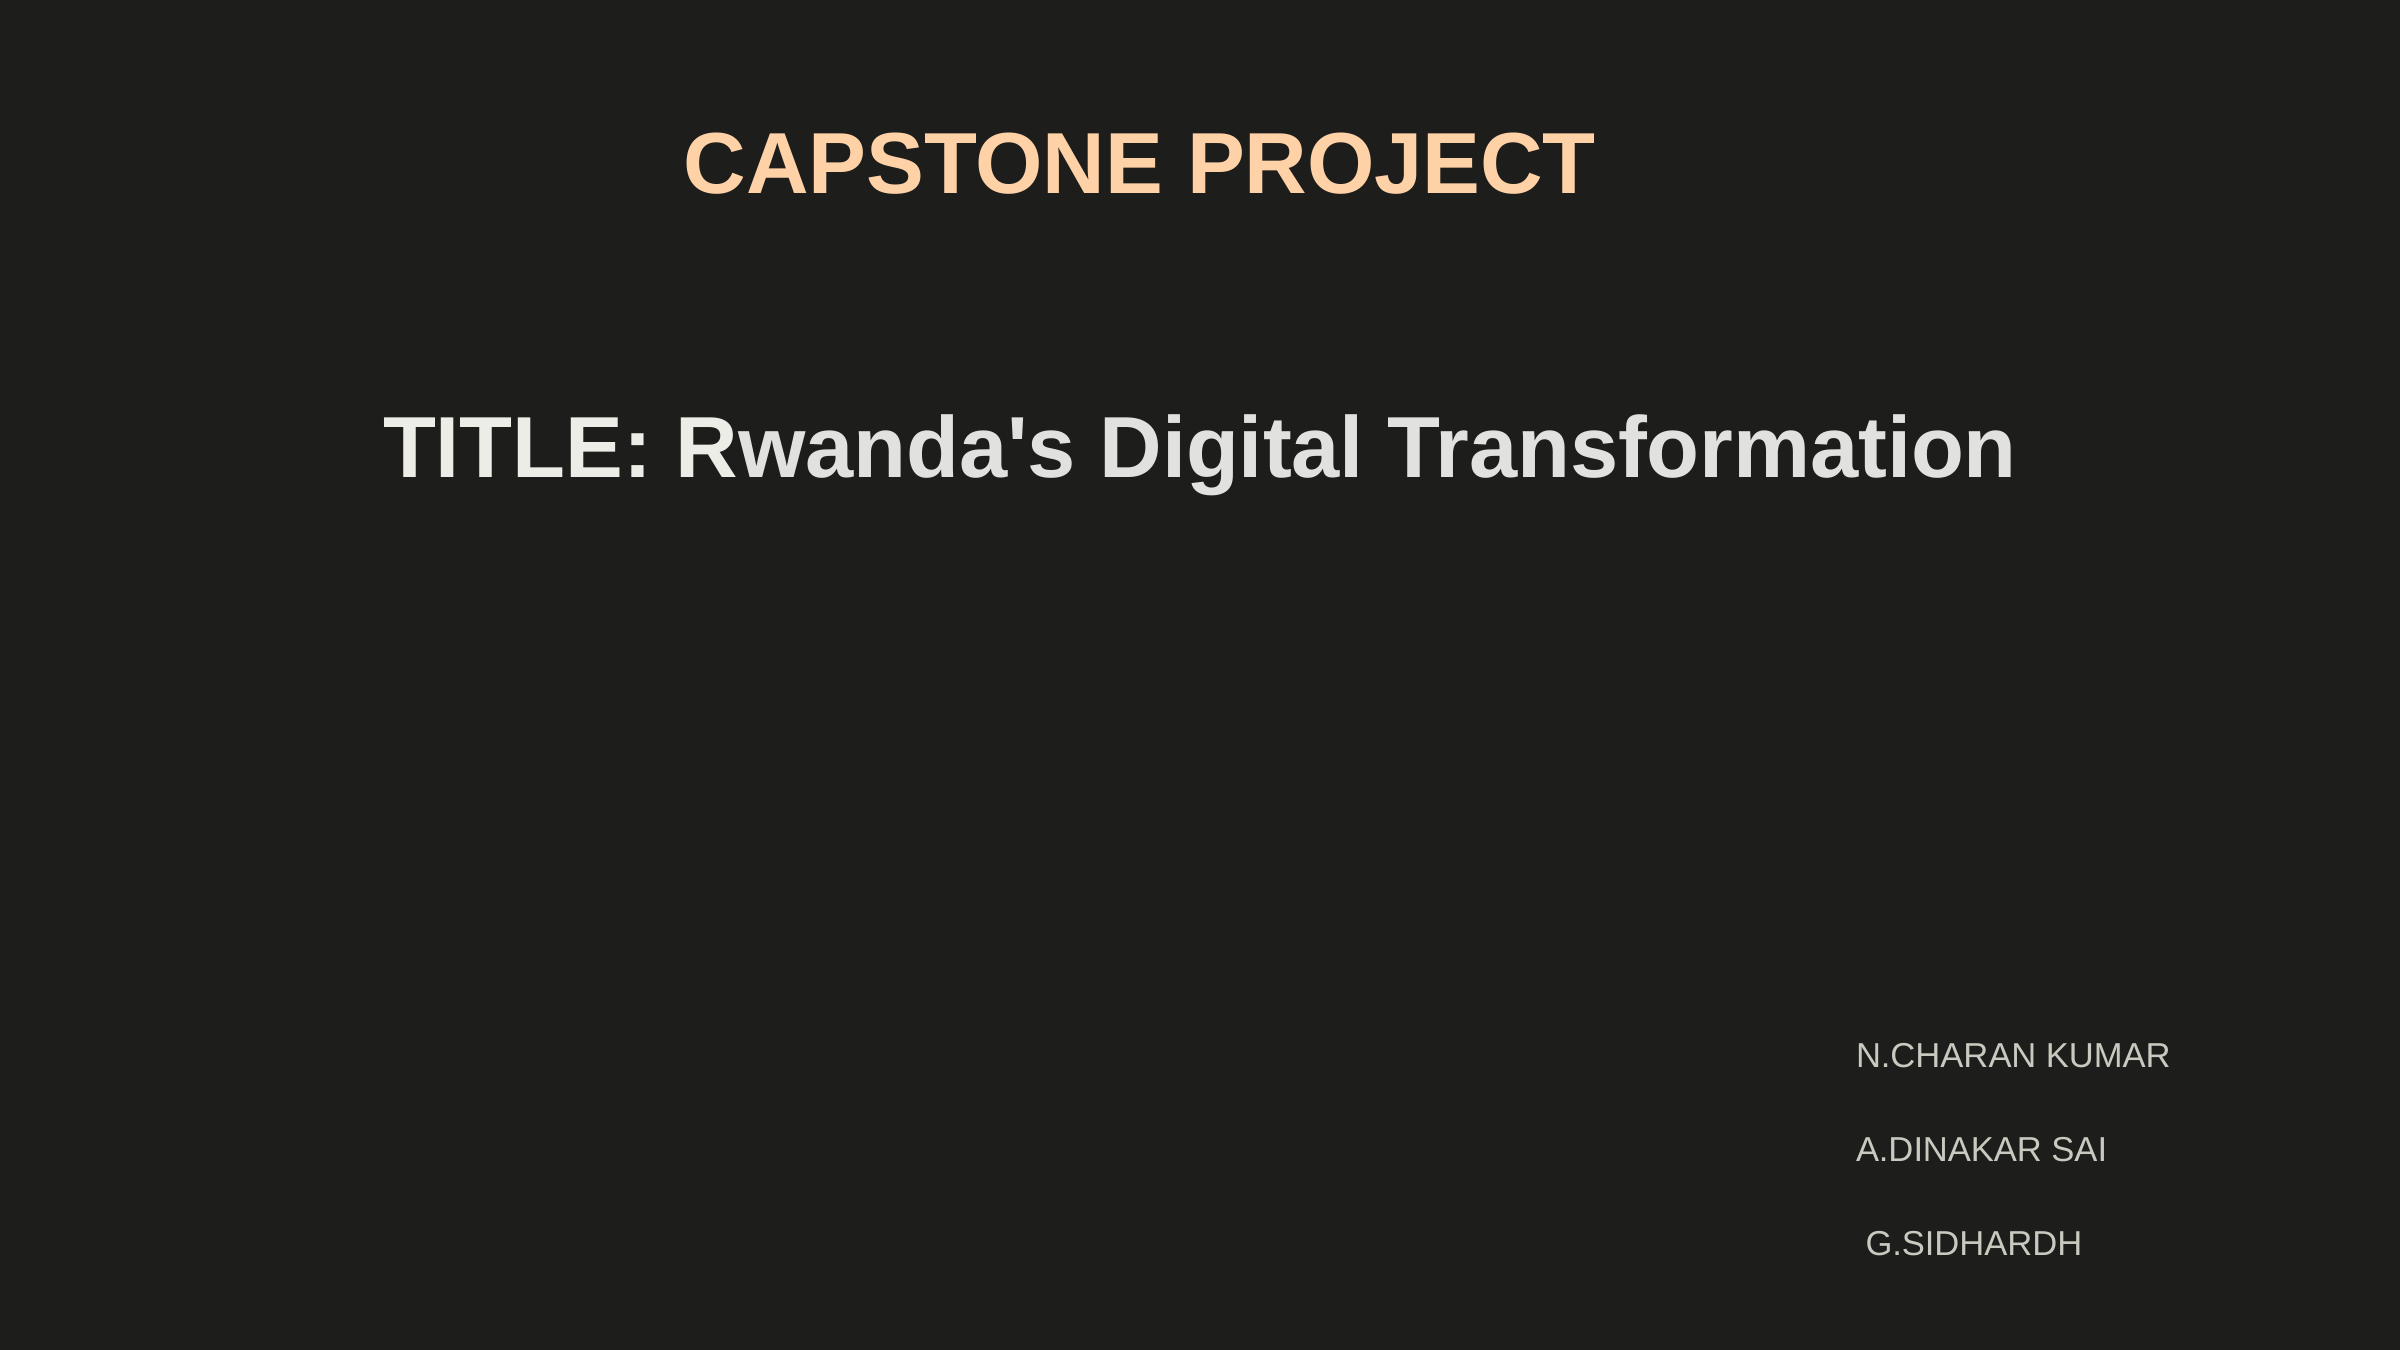

CAPSTONE PROJECT

TITLE: Rwanda's Digital Transformation

                                                                                                                                                                       N.CHARAN KUMAR
                                                                                                                                                                       A.DINAKAR SAI
                                                                                                                                                                        G.SIDHARDH